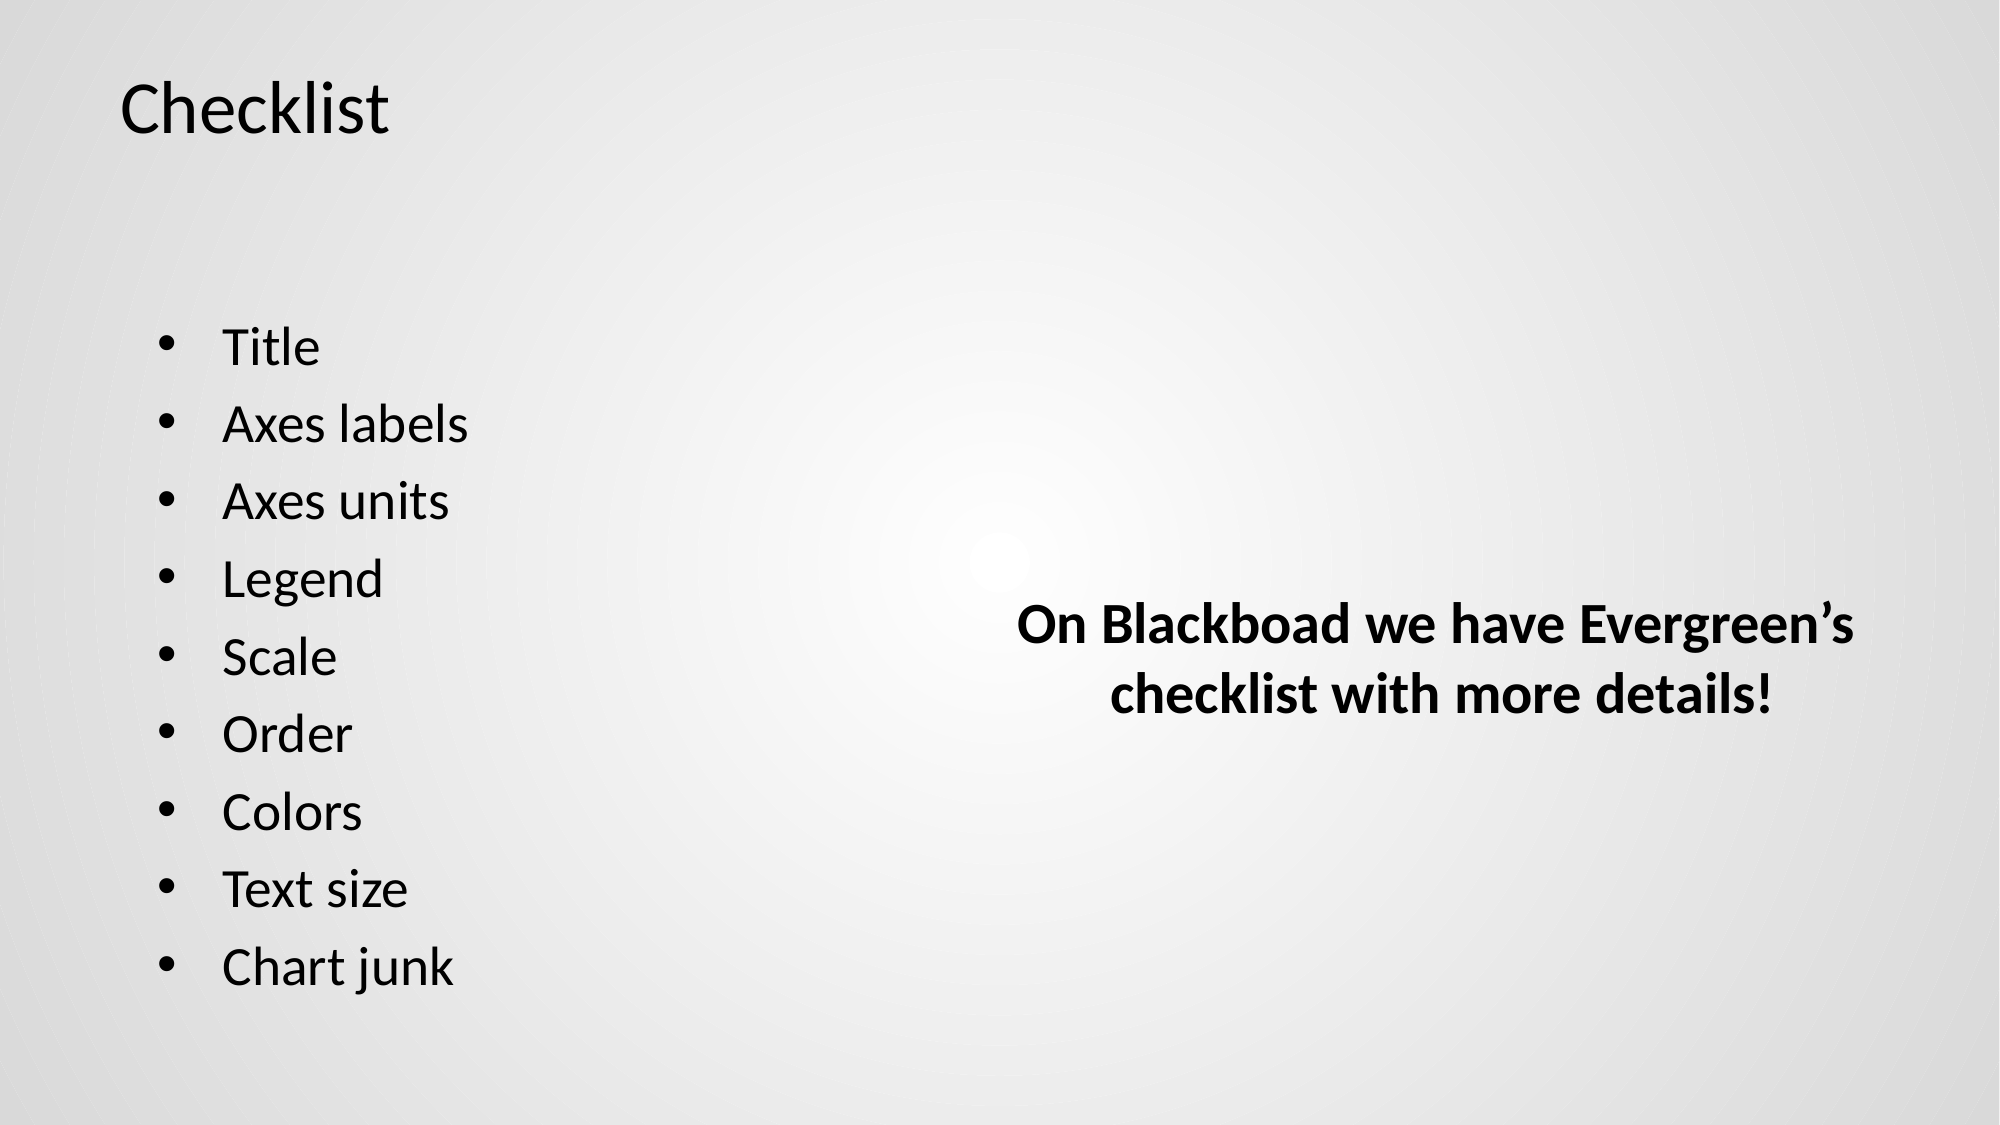

# Checklist
Title
Axes labels
Axes units
Legend
Scale
Order
Colors
Text size
Chart junk
On Blackboad we have Evergreen’s
checklist with more details!